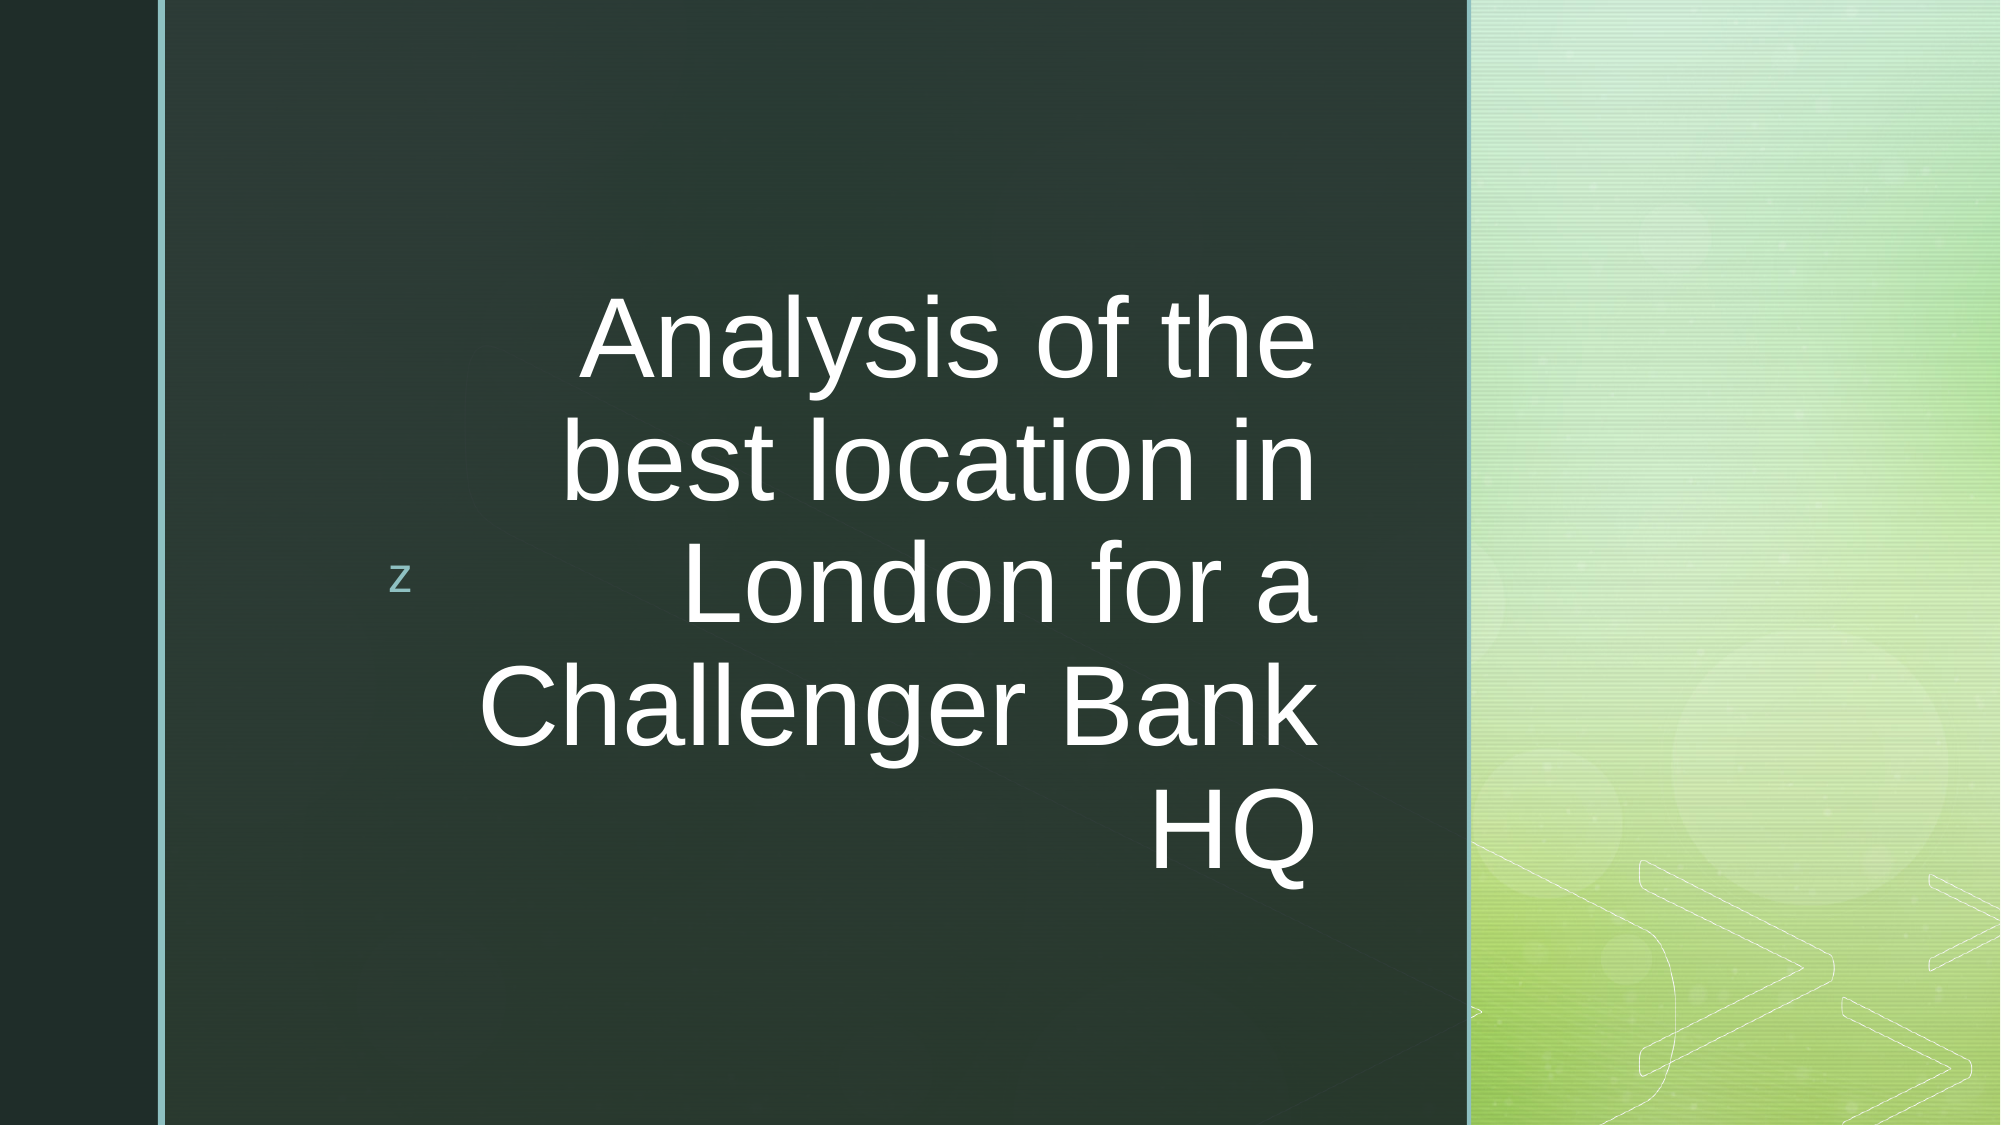

# Analysis of the best location in London for a Challenger Bank HQ